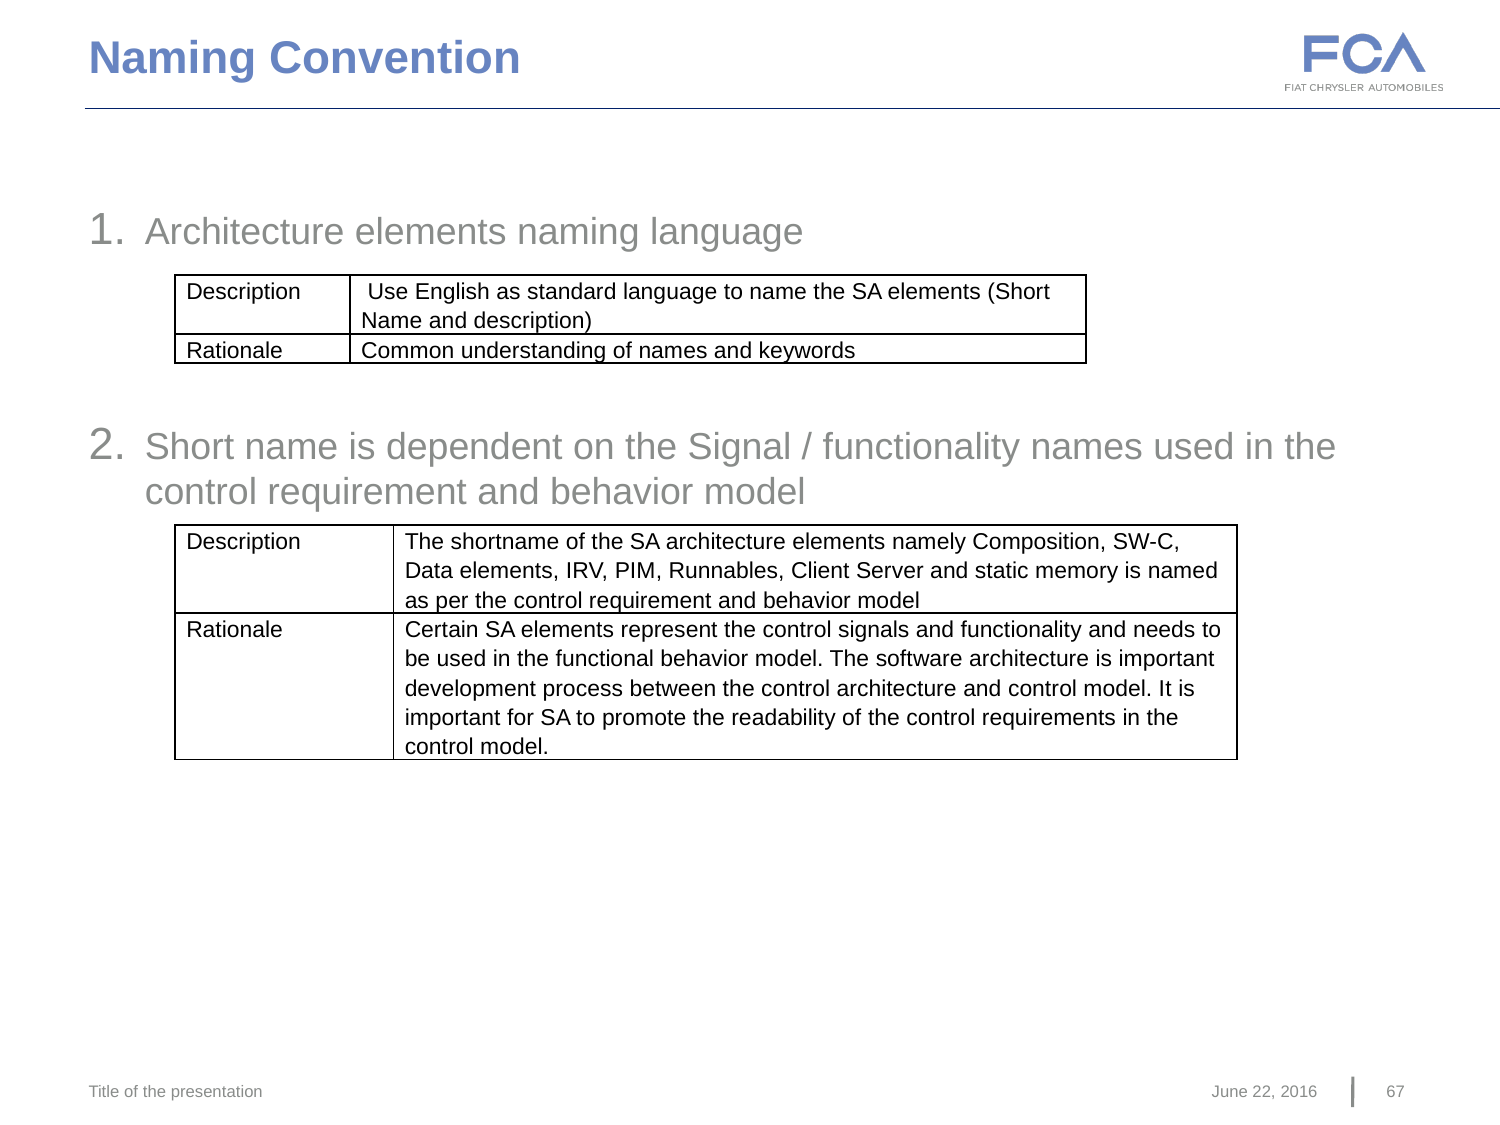

Naming Convention
Architecture elements naming language

Short name is dependent on the Signal / functionality names used in the control requirement and behavior model

| Description | Use English as standard language to name the SA elements (Short Name and description) |
| --- | --- |
| Rationale | Common understanding of names and keywords |
| Description | The shortname of the SA architecture elements namely Composition, SW-C, Data elements, IRV, PIM, Runnables, Client Server and static memory is named as per the control requirement and behavior model |
| --- | --- |
| Rationale | Certain SA elements represent the control signals and functionality and needs to be used in the functional behavior model. The software architecture is important development process between the control architecture and control model. It is important for SA to promote the readability of the control requirements in the control model. |
Title of the presentation
June 22, 2016
67